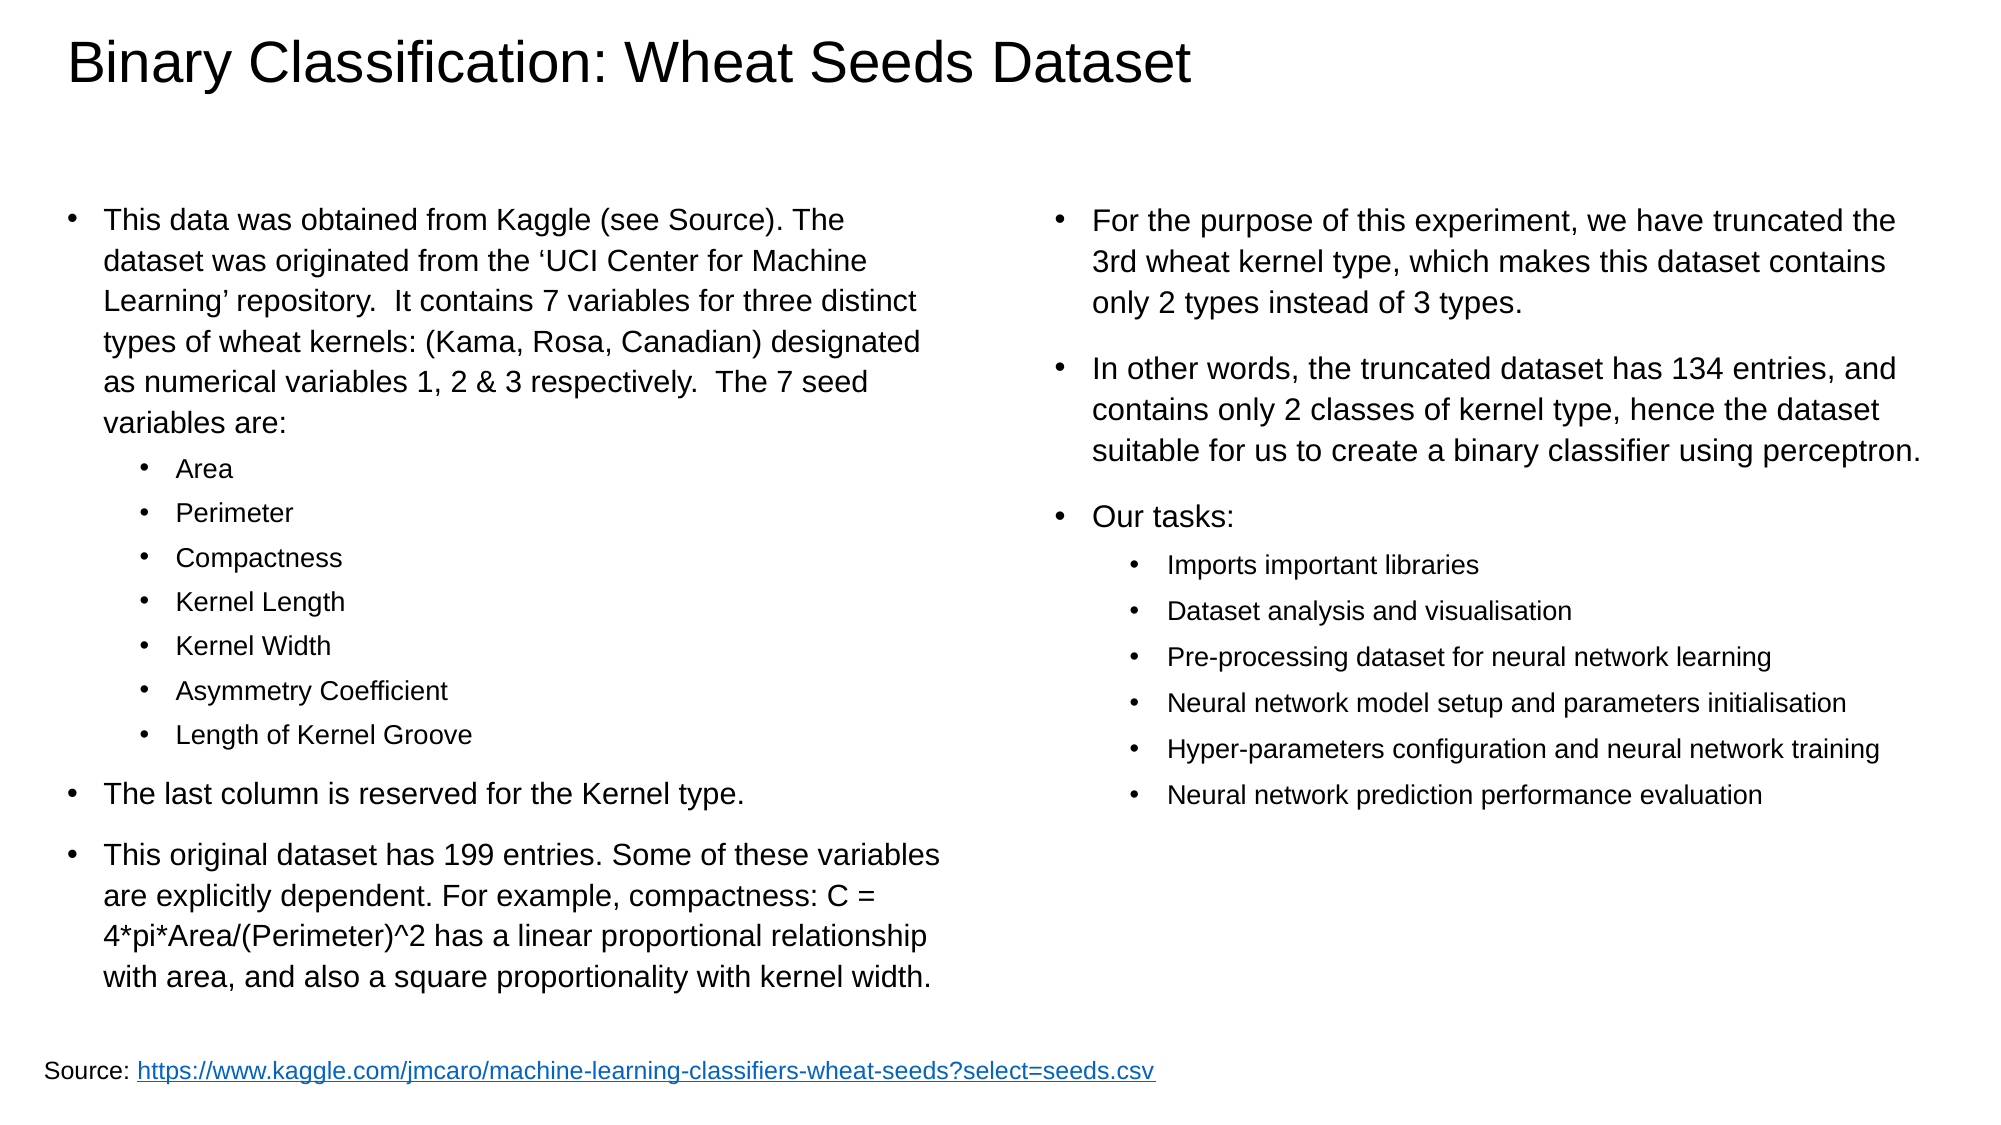

# Binary Classification: Wheat Seeds Dataset
This data was obtained from Kaggle (see Source). The dataset was originated from the ‘UCI Center for Machine Learning’ repository.  It contains 7 variables for three distinct types of wheat kernels: (Kama, Rosa, Canadian) designated as numerical variables 1, 2 & 3 respectively.  The 7 seed variables are:
Area
Perimeter
Compactness
Kernel Length
Kernel Width
Asymmetry Coefficient
Length of Kernel Groove
The last column is reserved for the Kernel type.
This original dataset has 199 entries. Some of these variables are explicitly dependent. For example, compactness: C = 4*pi*Area/(Perimeter)^2 has a linear proportional relationship with area, and also a square proportionality with kernel width.

For the purpose of this experiment, we have truncated the 3rd wheat kernel type, which makes this dataset contains only 2 types instead of 3 types.
In other words, the truncated dataset has 134 entries, and contains only 2 classes of kernel type, hence the dataset suitable for us to create a binary classifier using perceptron.
Our tasks:
Imports important libraries
Dataset analysis and visualisation
Pre-processing dataset for neural network learning
Neural network model setup and parameters initialisation
Hyper-parameters configuration and neural network training
Neural network prediction performance evaluation

Source: https://www.kaggle.com/jmcaro/machine-learning-classifiers-wheat-seeds?select=seeds.csv